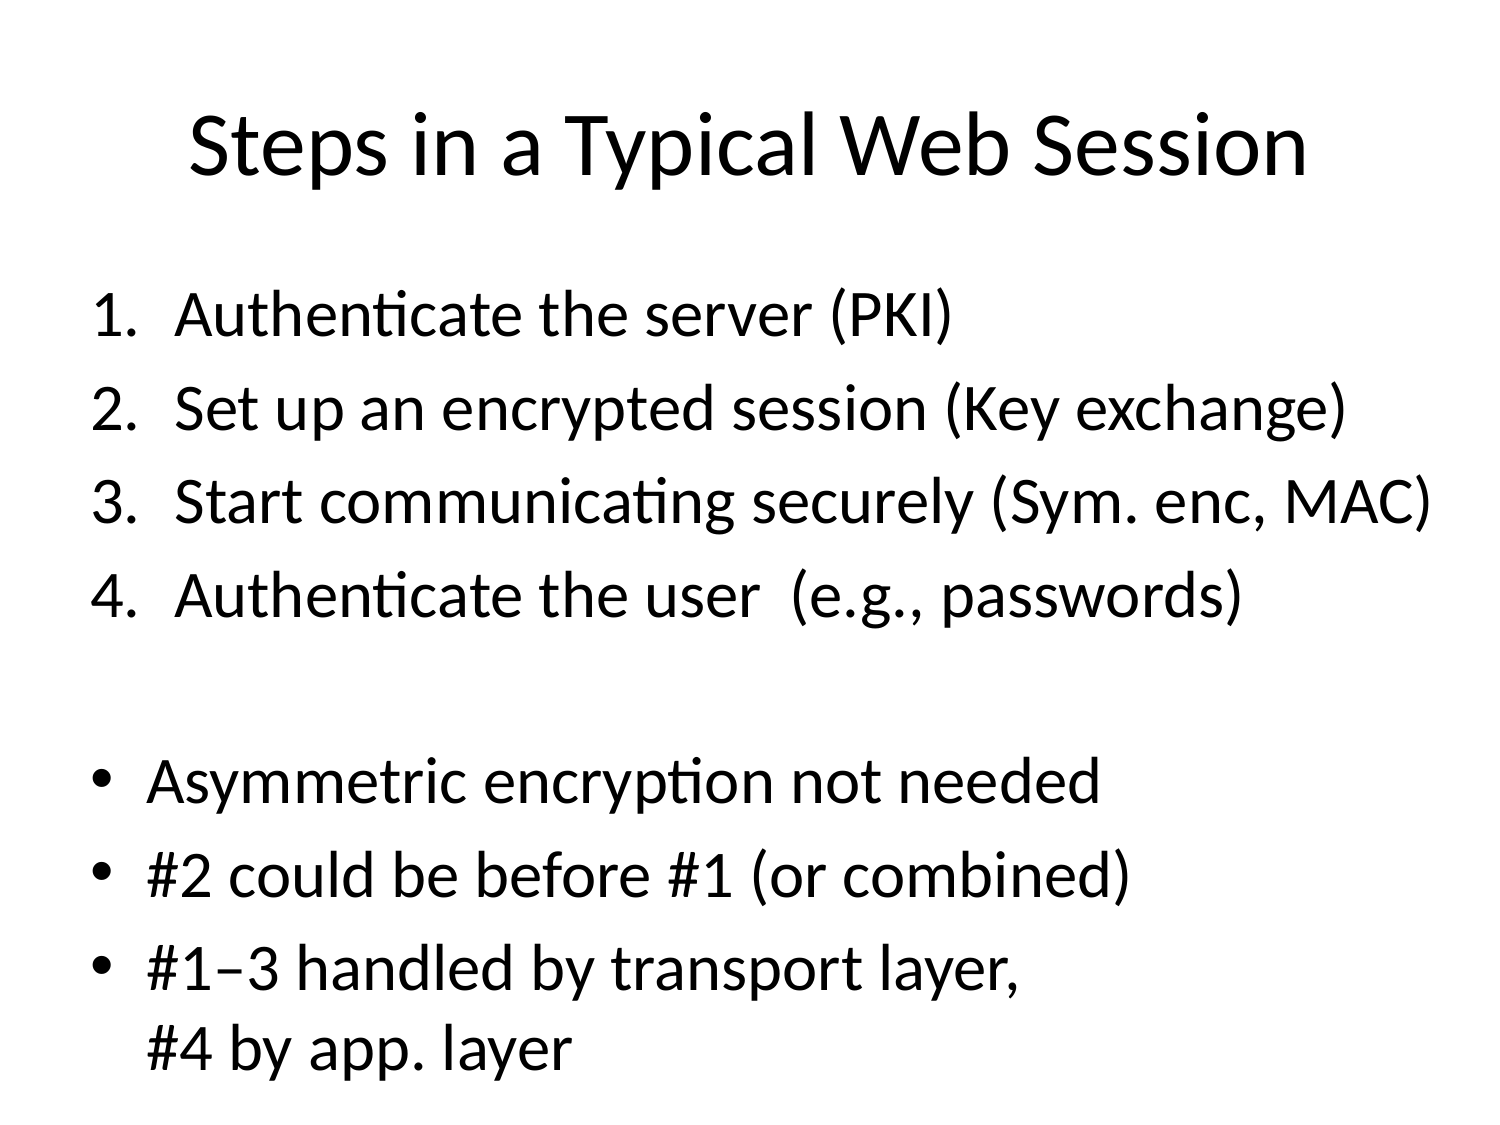

# Steps in a Typical Web Session
Authenticate the server (PKI)
Set up an encrypted session (Key exchange)
Start communicating securely (Sym. enc, MAC)
Authenticate the user	 (e.g., passwords)

Asymmetric encryption not needed
#2 could be before #1 (or combined)
#1–3 handled by transport layer,
#4 by app. layer